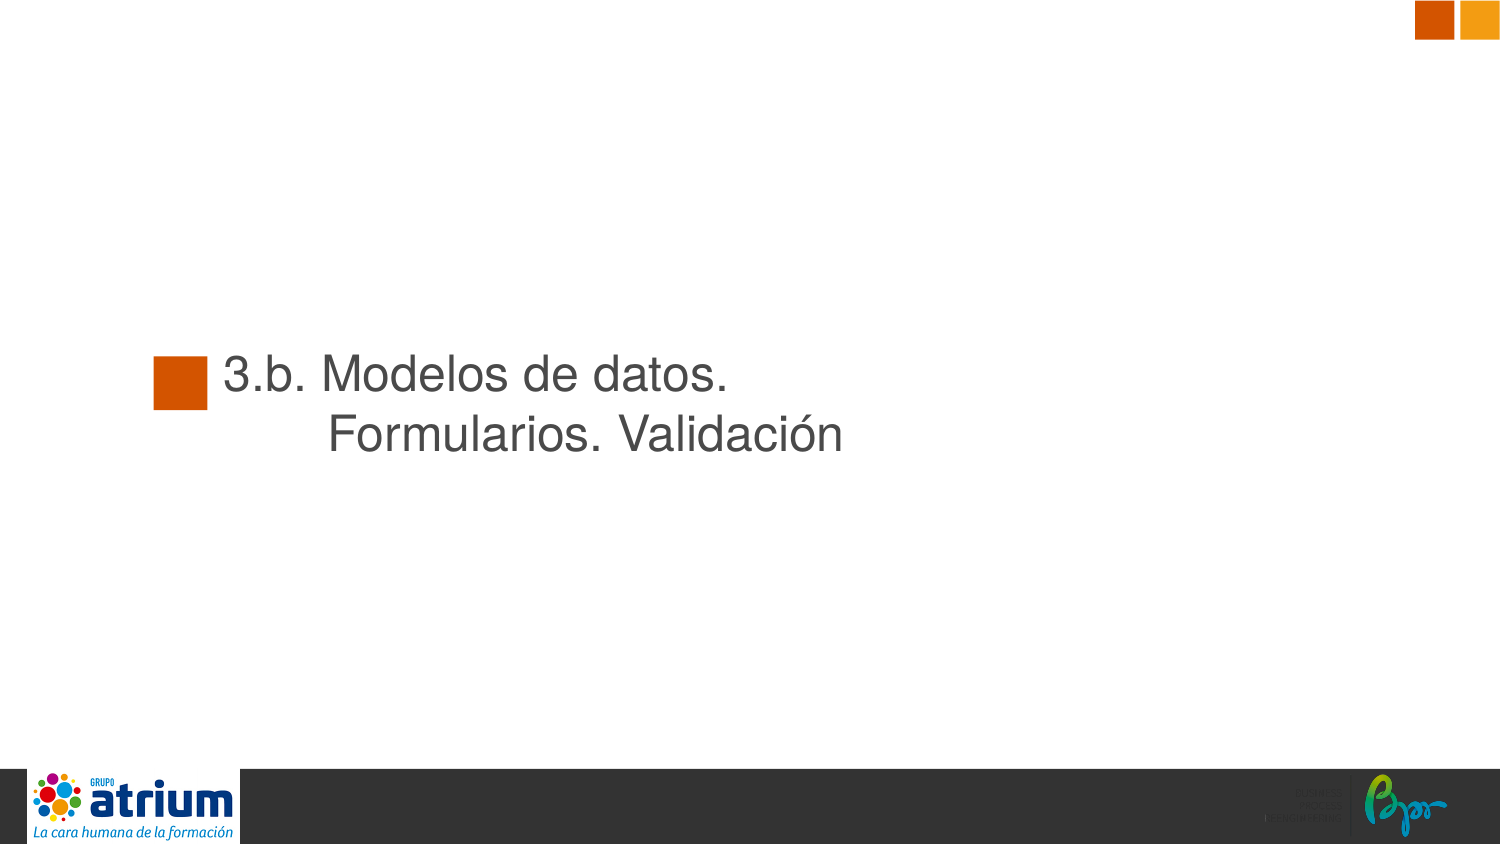

# 3.b. Modelos de datos.
  Formularios. Validación